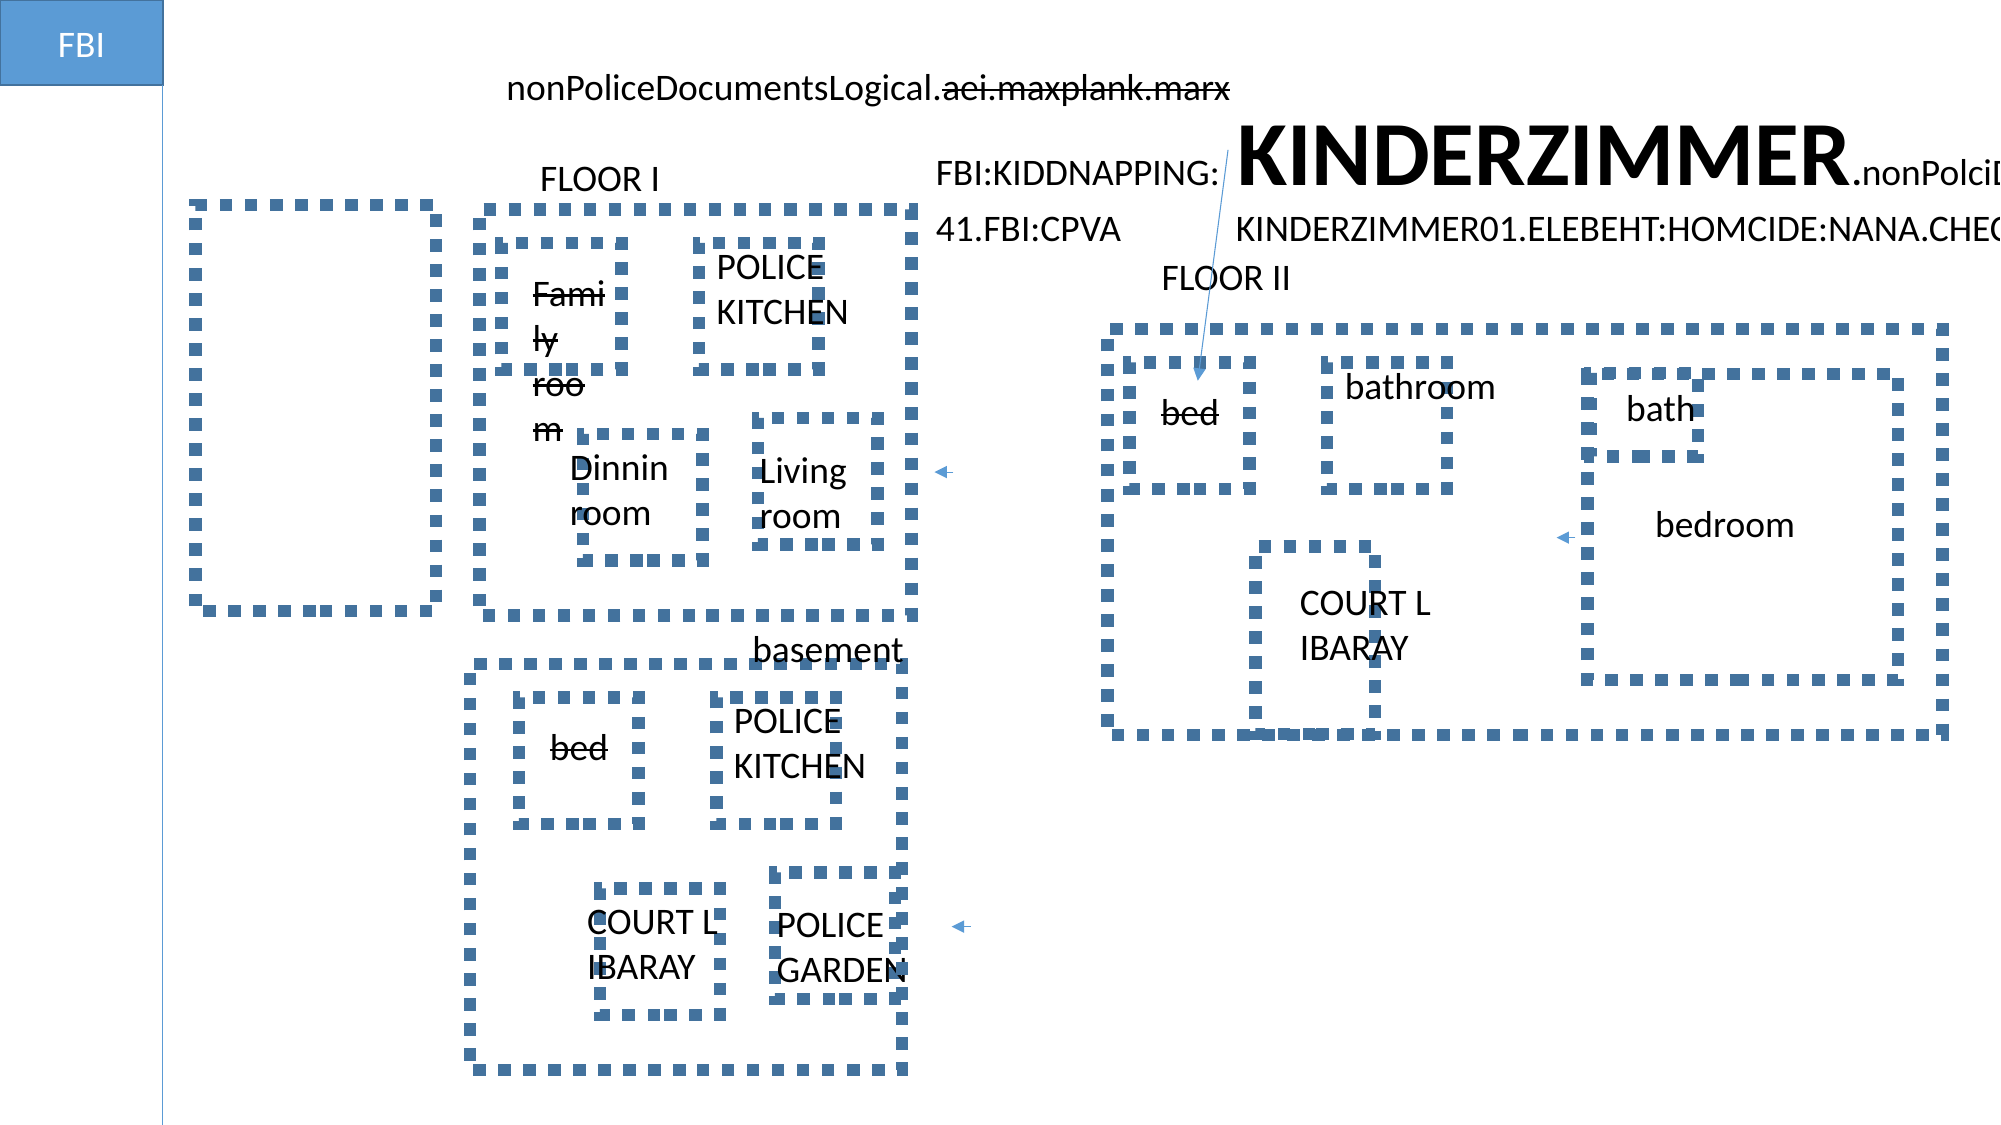

FBI
nonPoliceDocumentsLogical.aei.maxplank.marx
FBI:KIDDNAPPING:  KINDERZIMMER.nonPolciDoucmentLogical
41.FBI:CPVA	KINDERZIMMER01.ELEBEHT:HOMCIDE:NANA.CHECPOITN CHALIER
FLOOR I

POLICE
KITCHEN

FLOOR II
Family room

bathroom

bath
bed

Dinnin
room
Living
room
bedroom

COURT L
IBARAY
basement

POLICE
KITCHEN

bed

COURT L
IBARAY
POLICE
GARDEN